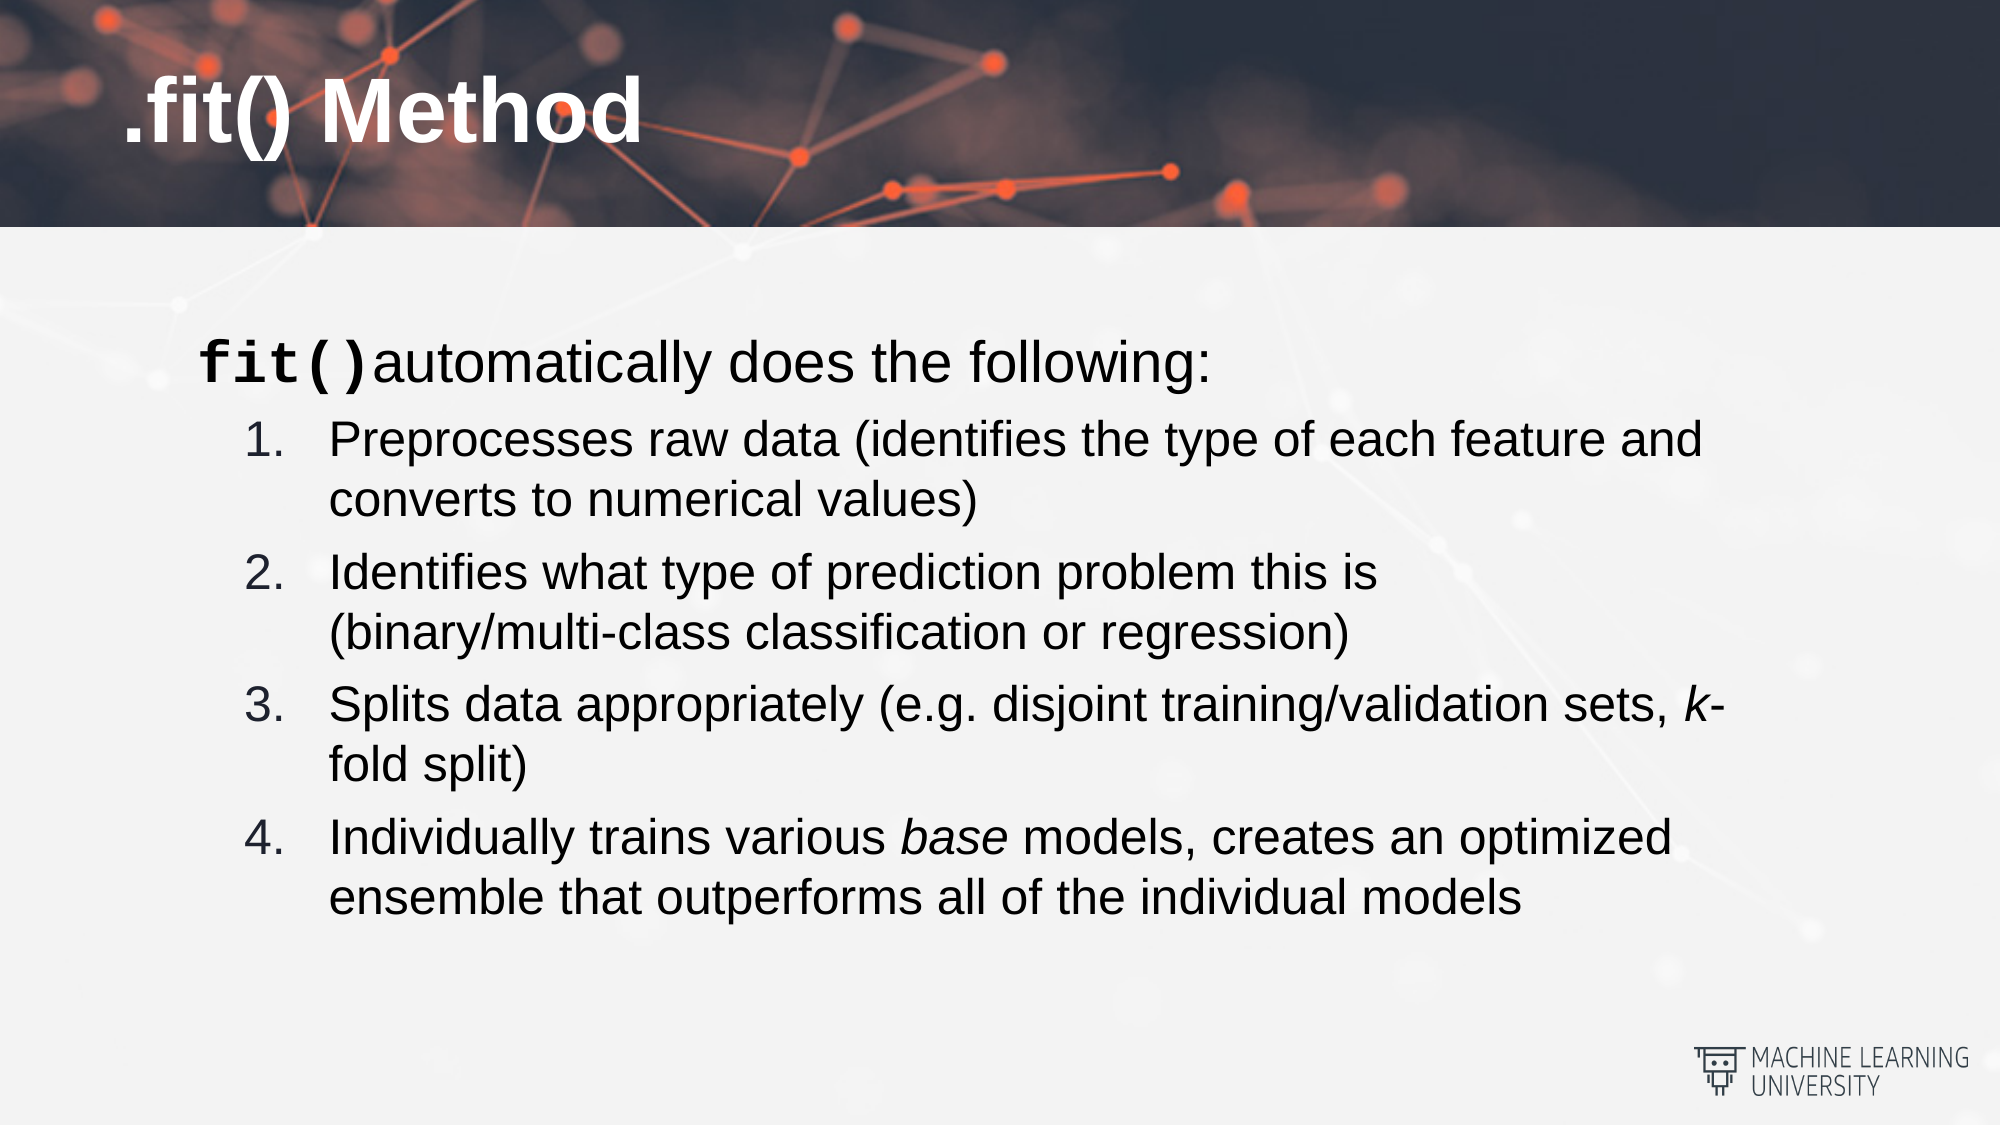

# .fit() Method
fit()automatically does the following:
Preprocesses raw data (identifies the type of each feature and converts to numerical values)
Identifies what type of prediction problem this is
(binary/multi-class classification or regression)
Splits data appropriately (e.g. disjoint training/validation sets, k-fold split)
Individually trains various base models, creates an optimized ensemble that outperforms all of the individual models